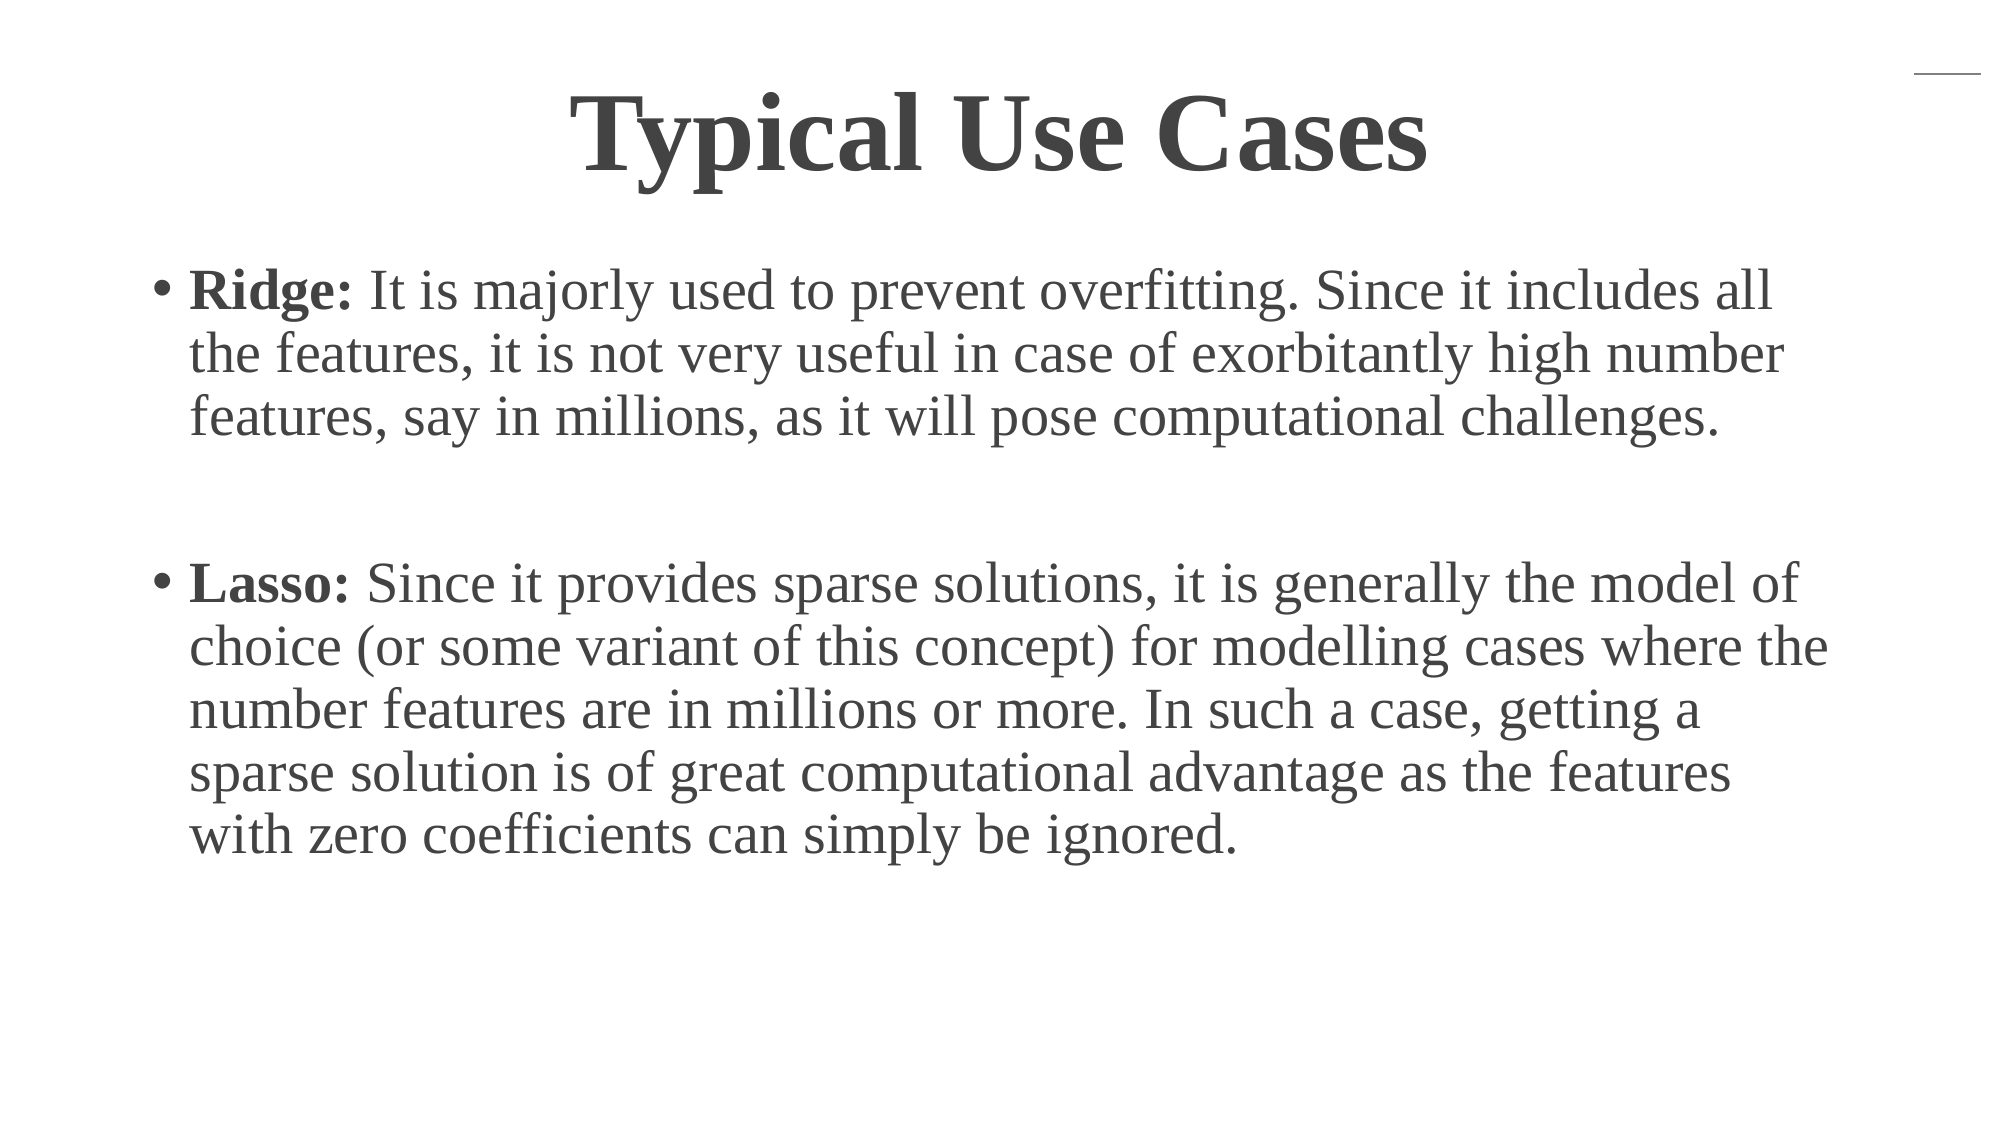

# Typical Use Cases
Ridge: It is majorly used to prevent overfitting. Since it includes all the features, it is not very useful in case of exorbitantly high number features, say in millions, as it will pose computational challenges.

Lasso: Since it provides sparse solutions, it is generally the model of choice (or some variant of this concept) for modelling cases where the number features are in millions or more. In such a case, getting a sparse solution is of great computational advantage as the features with zero coefficients can simply be ignored.